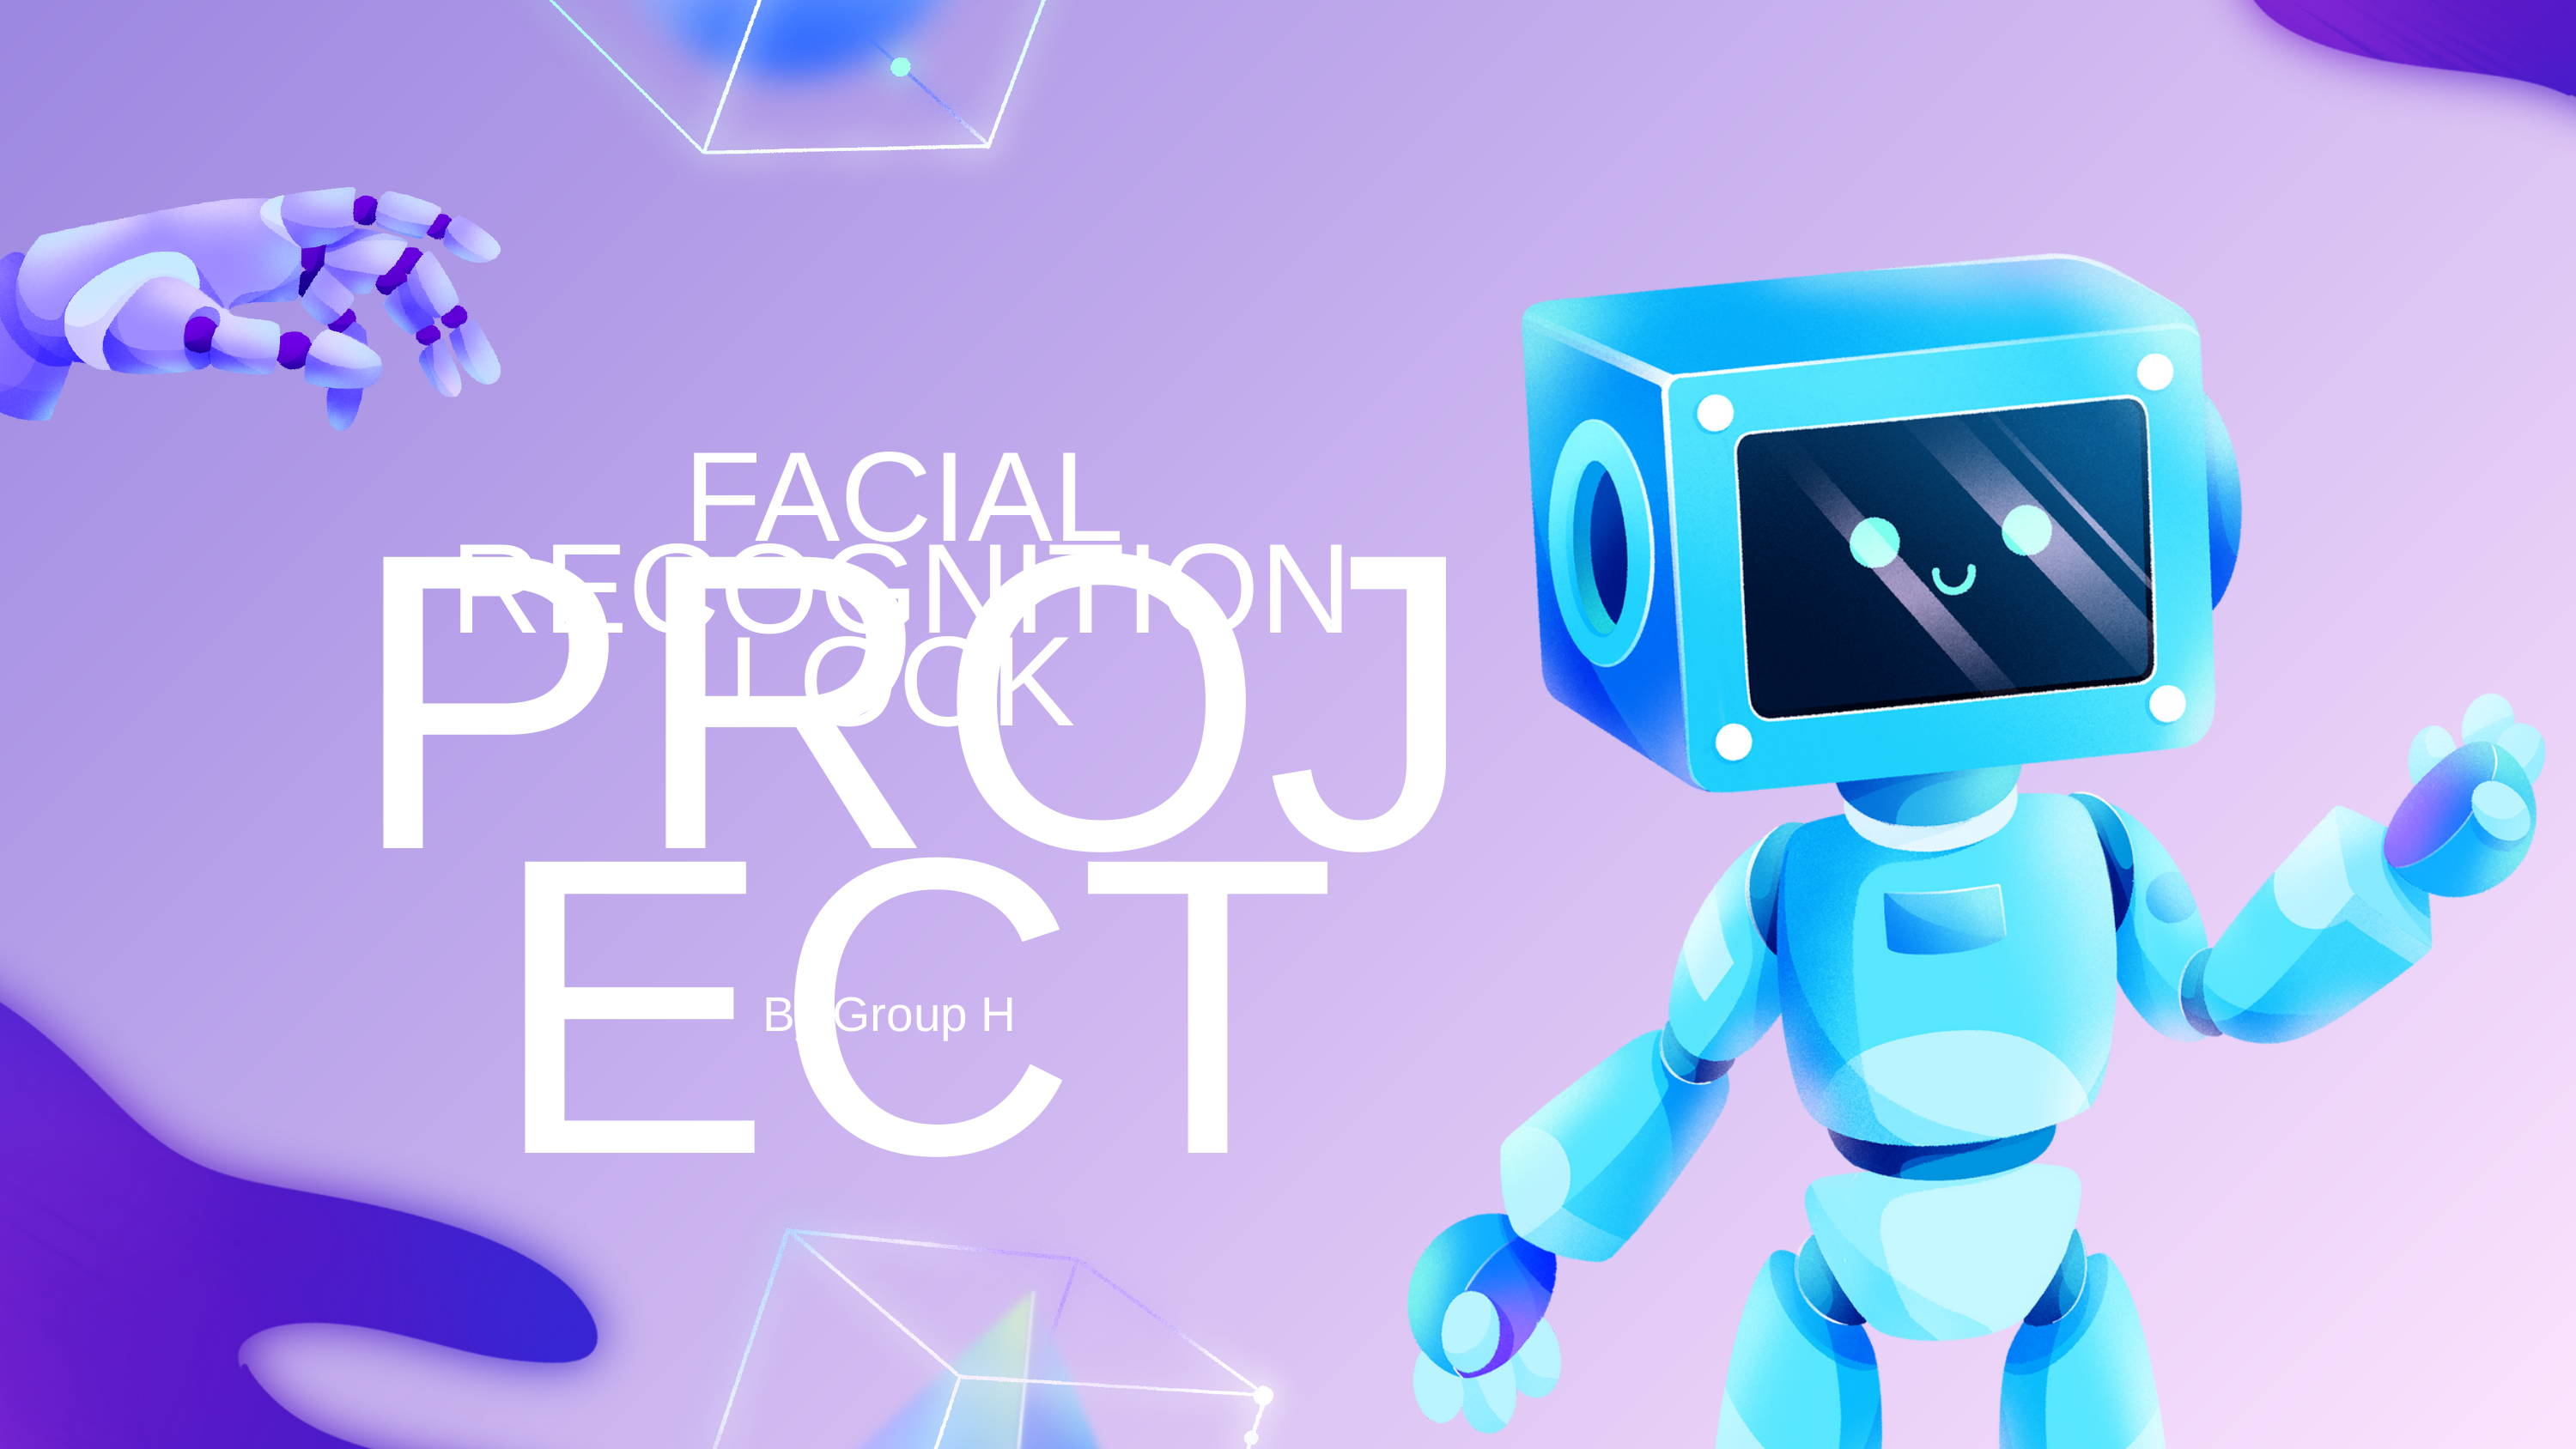

TABLE OF CONTENTS

Who are we?
What was our objective for this period?
How about a database?
Facial Recognition algorithm
Raspberry app
Desktop app
Demonstration
FACIAL RECOGNITION LOCK
PROJECT

By Group H

01
02
03
04
05
06
07